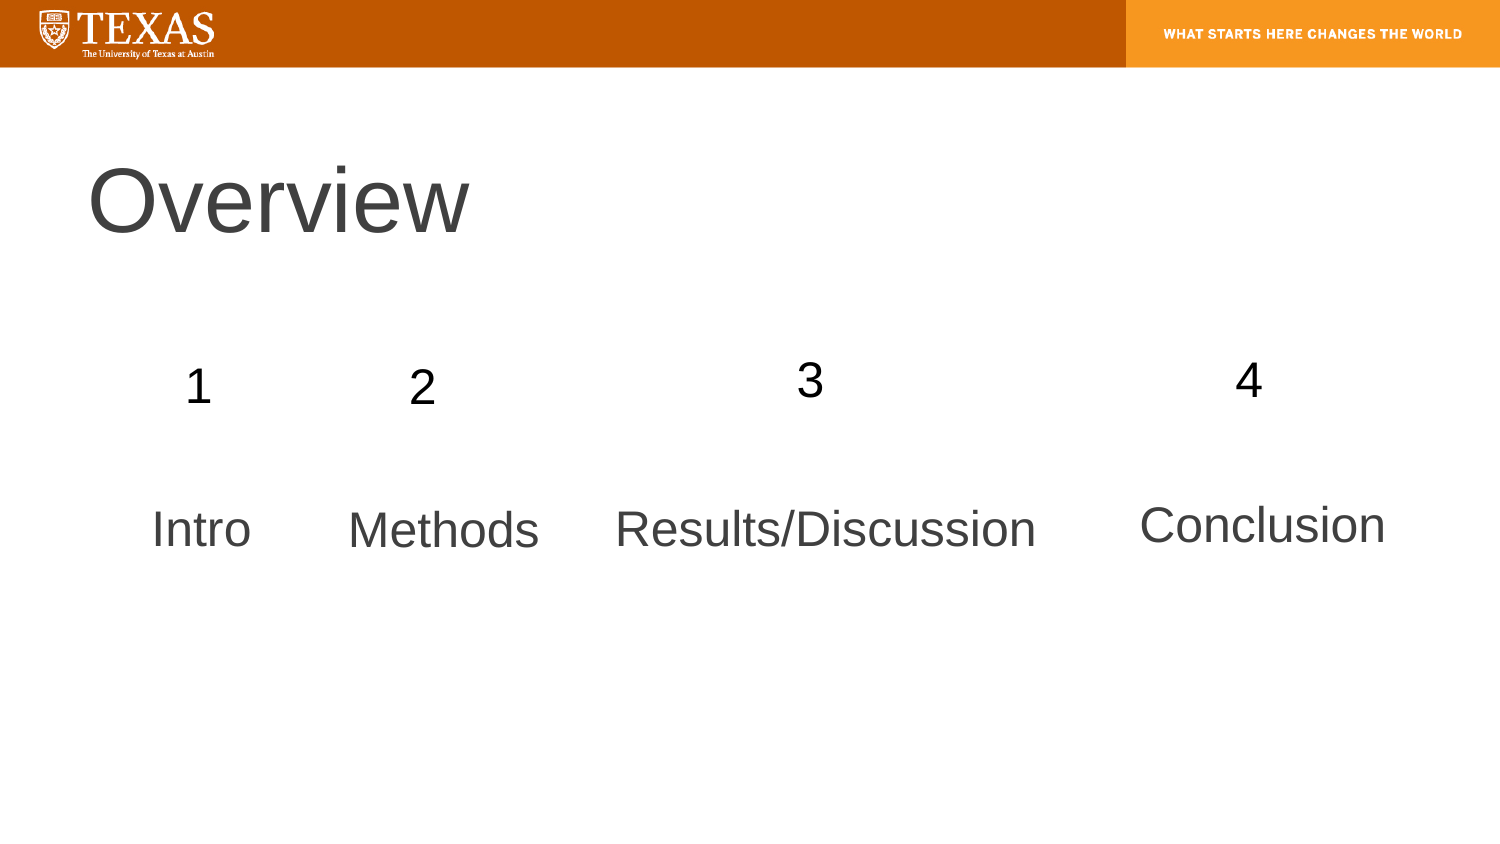

# Overview

4
3
1
2
Conclusion
Results/Discussion
Methods
Intro